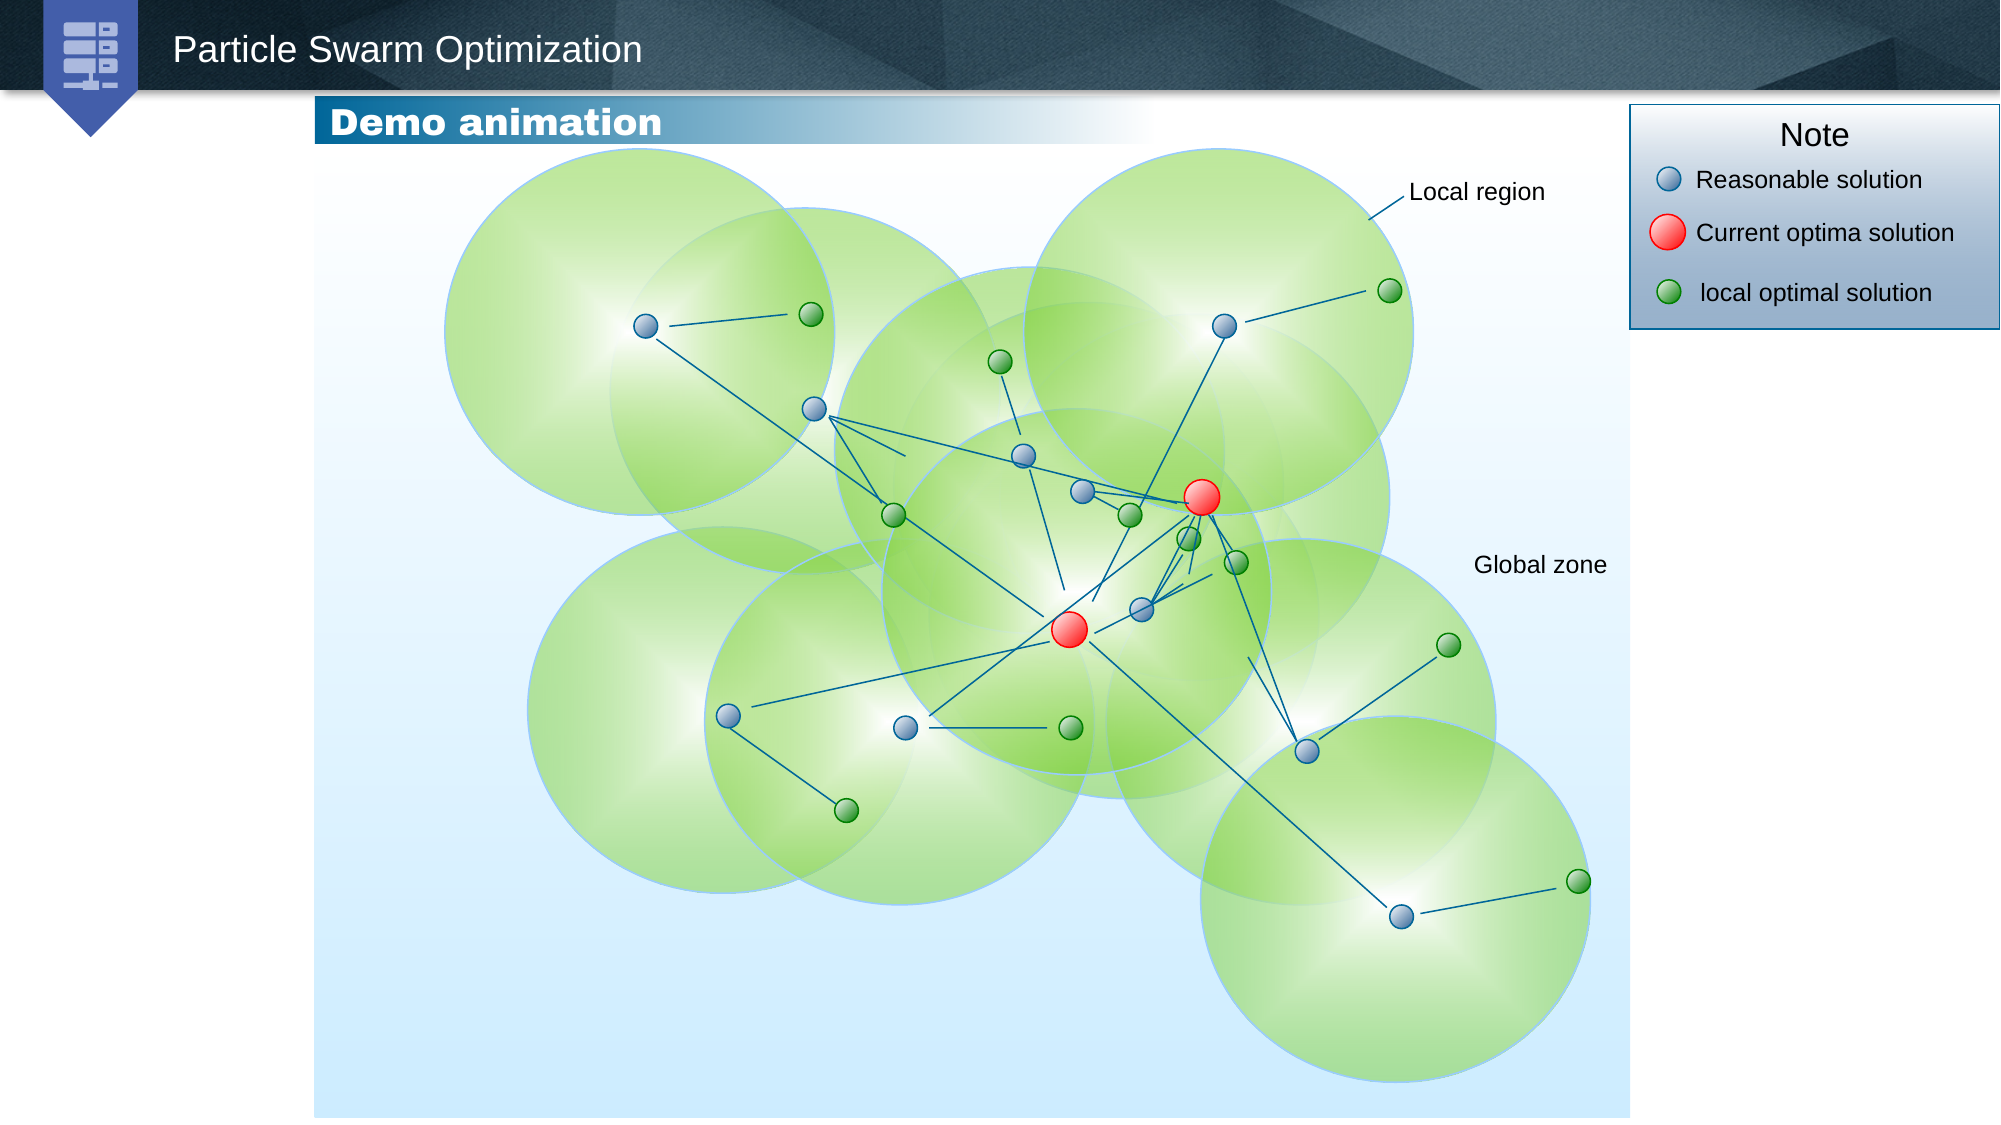

Particle Swarm Optimization

Demo animation

Note

Reasonable solution

Local region

Current optima solution

local optimal solution

Global zone